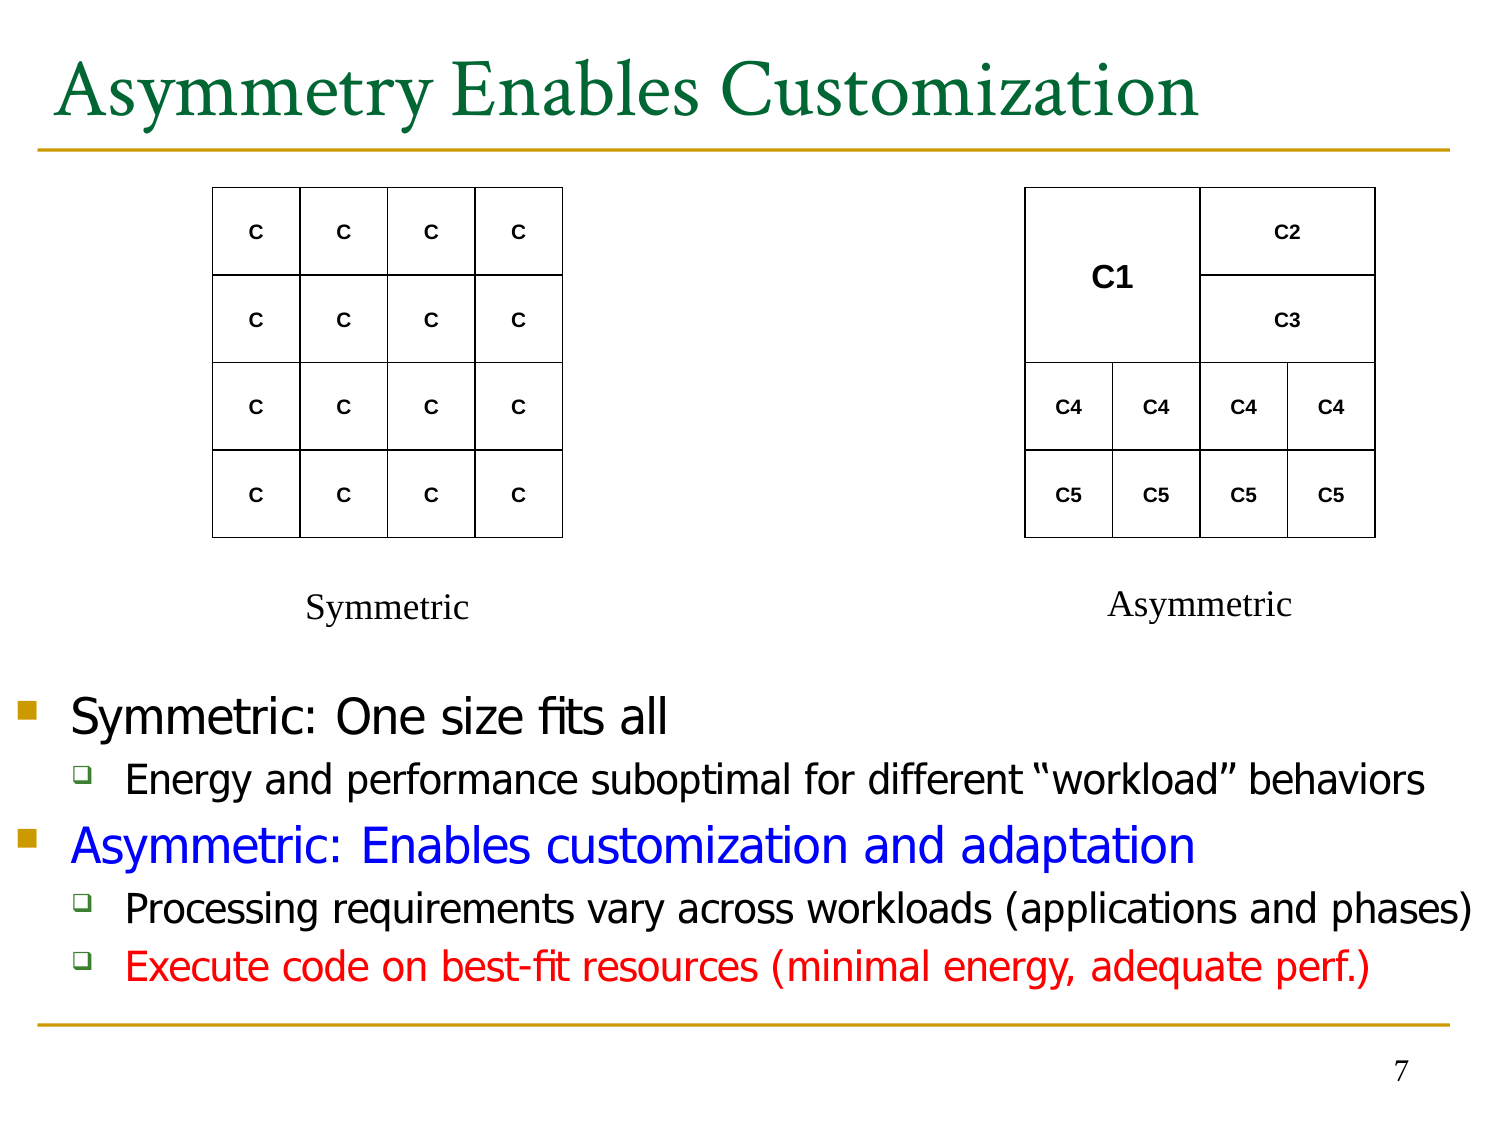

# Asymmetry Enables Customization

Symmetric: One size fits all
Energy and performance suboptimal for different “workload” behaviors
Asymmetric: Enables customization and adaptation
Processing requirements vary across workloads (applications and phases)
Execute code on best-fit resources (minimal energy, adequate perf.)
C
C
C
C
C
C
C
C
C
C
C
C
C
C
C
C
Symmetric
C1
C2
C3
C4
C4
C5
C5
C4
C4
C5
C5
Asymmetric
7